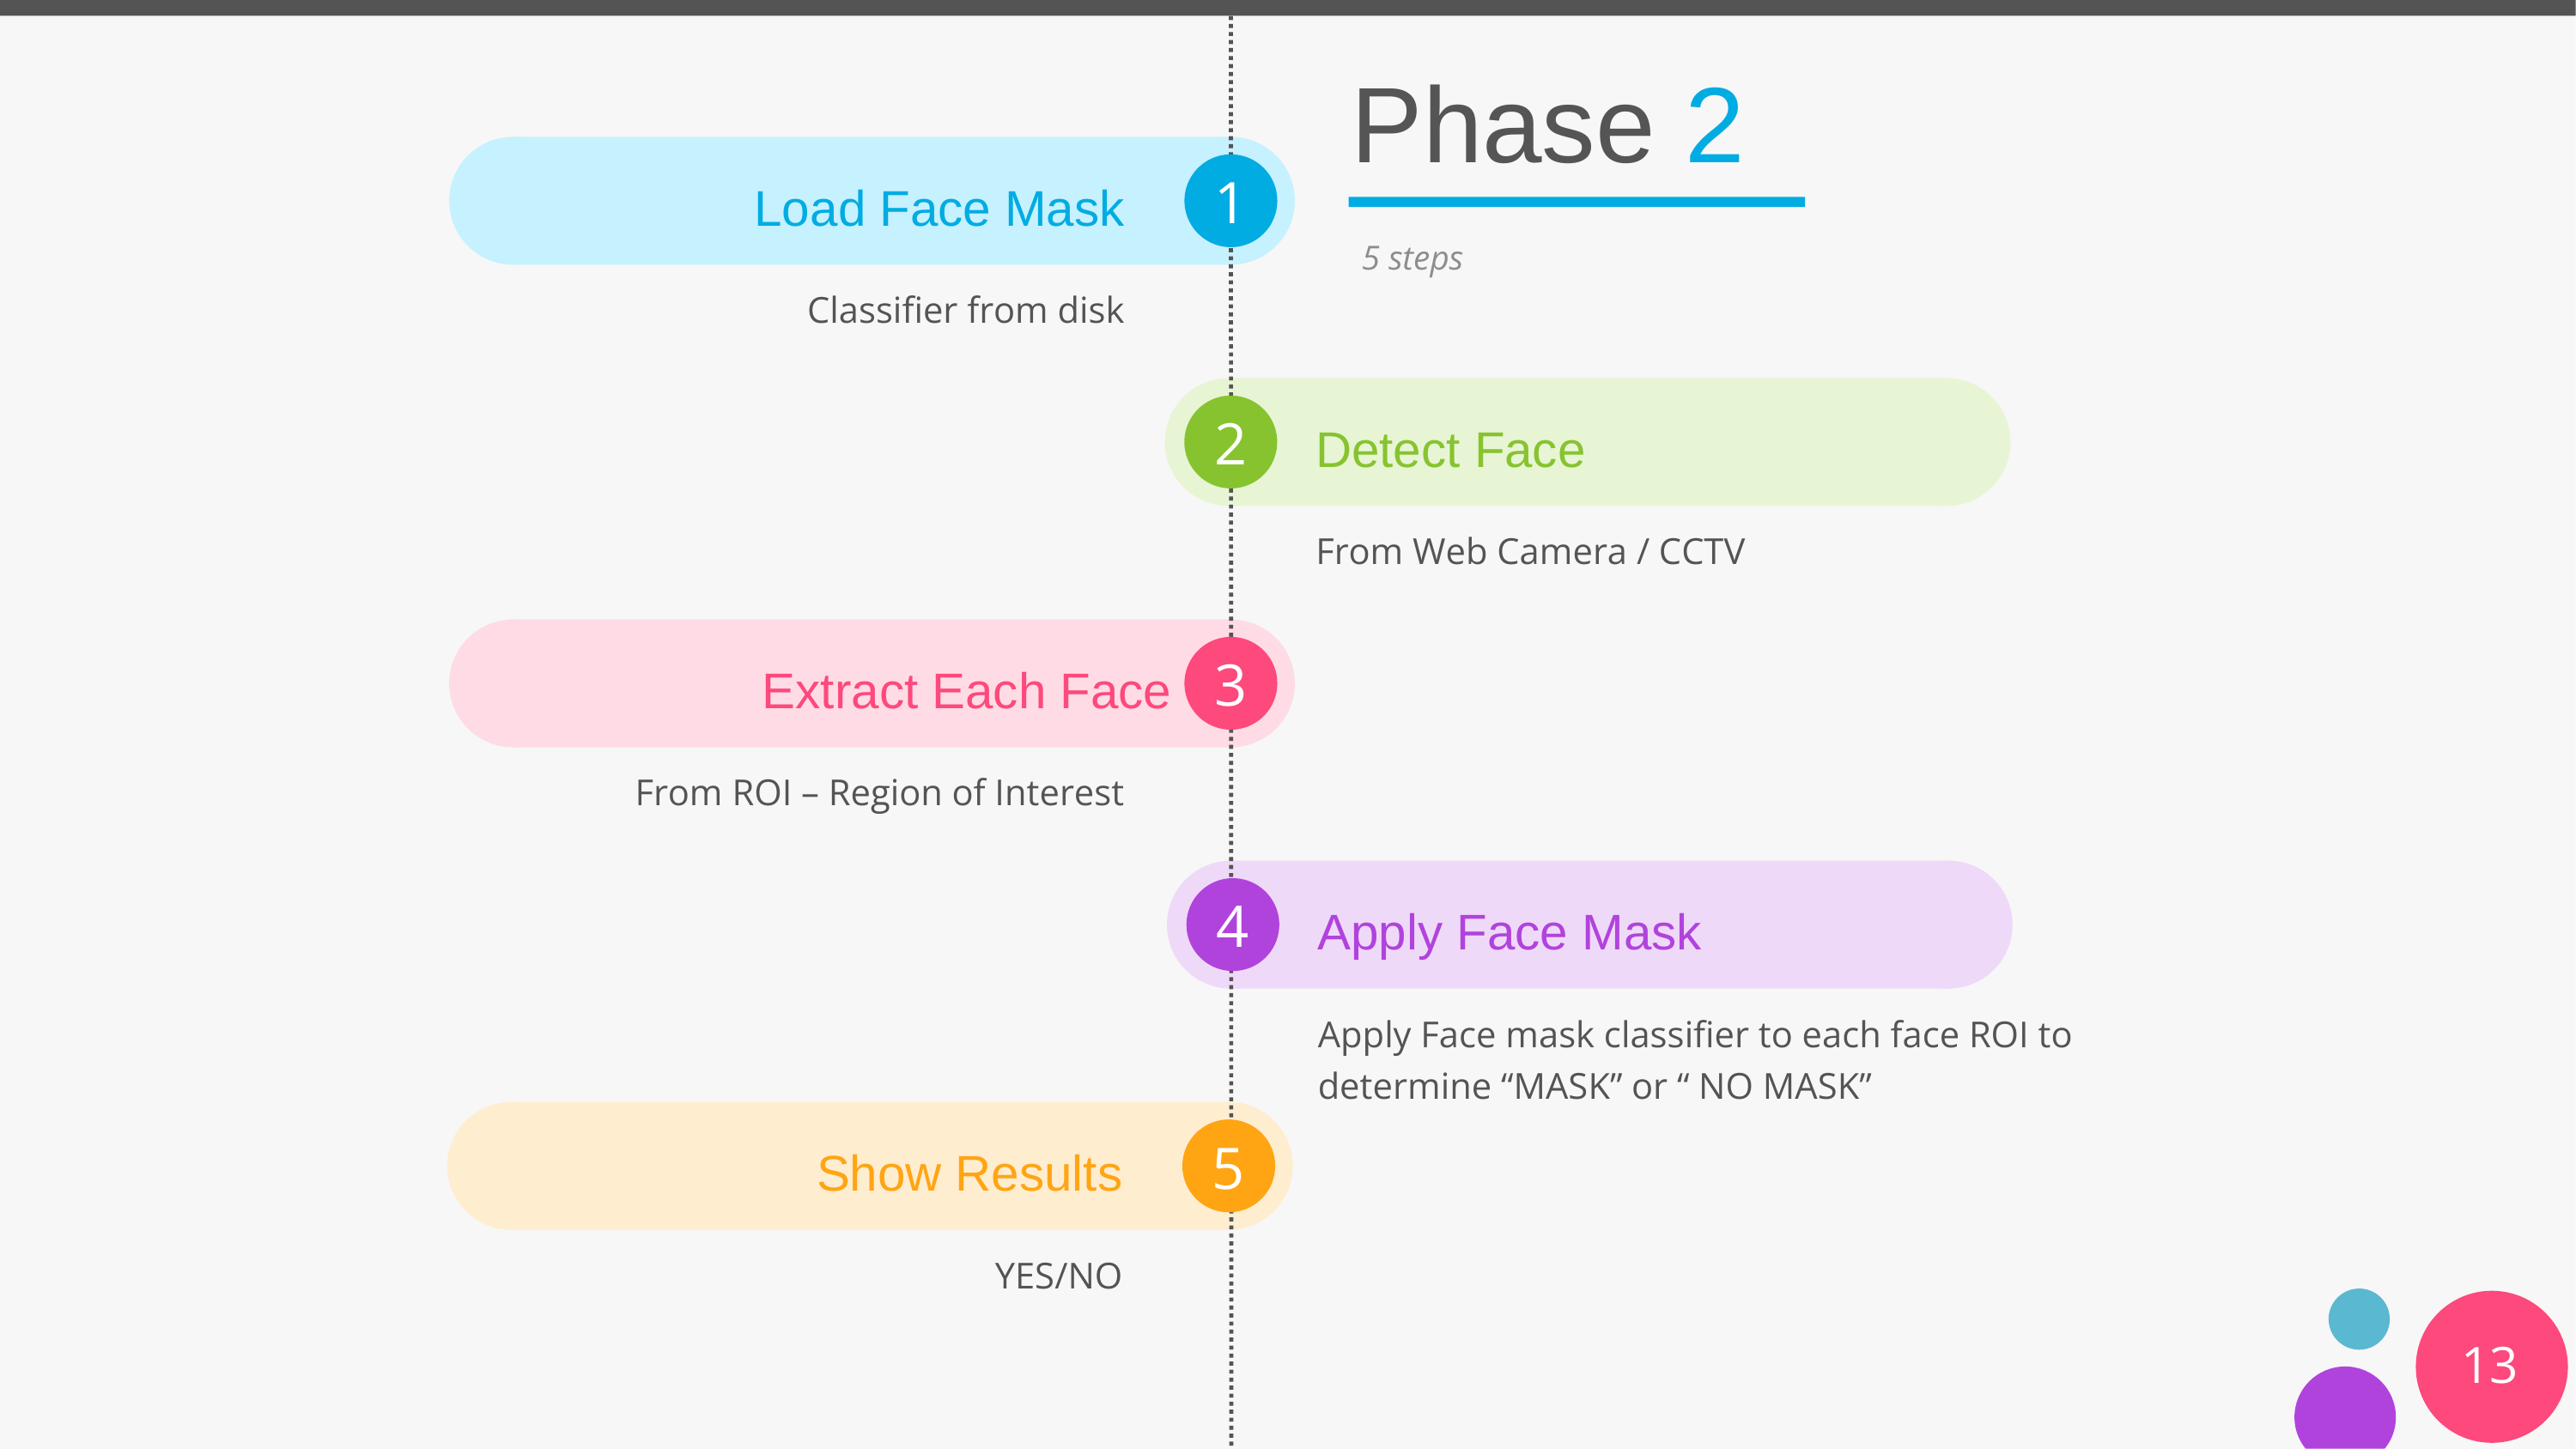

# Phase 2
Load Face Mask
5 steps
Classifier from disk
Detect Face
From Web Camera / CCTV
Extract Each Face
From ROI – Region of Interest
Apply Face Mask
Apply Face mask classifier to each face ROI to determine “MASK” or “ NO MASK”
Show Results
YES/NO
13